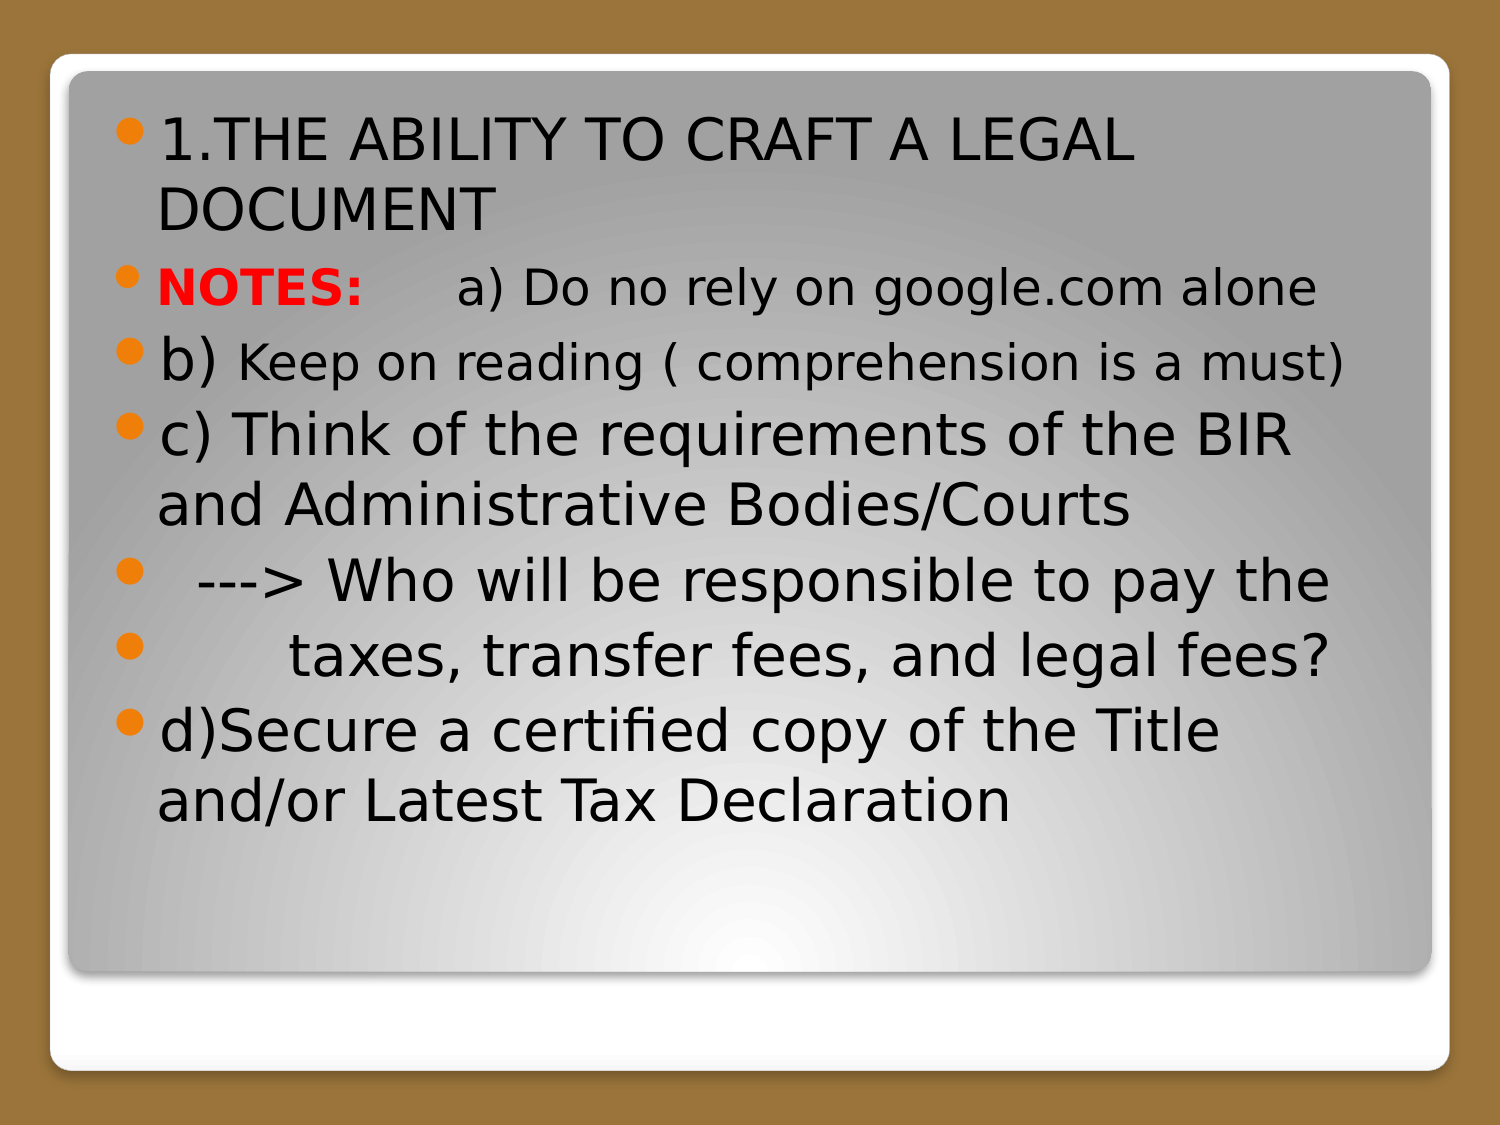

1.THE ABILITY TO CRAFT A LEGAL DOCUMENT
NOTES: 	a) Do no rely on google.com alone
b) Keep on reading ( comprehension is a must)
c) Think of the requirements of the BIR and Administrative Bodies/Courts
  ---> Who will be responsible to pay the
       taxes, transfer fees, and legal fees?
d)Secure a certified copy of the Title and/or Latest Tax Declaration

#